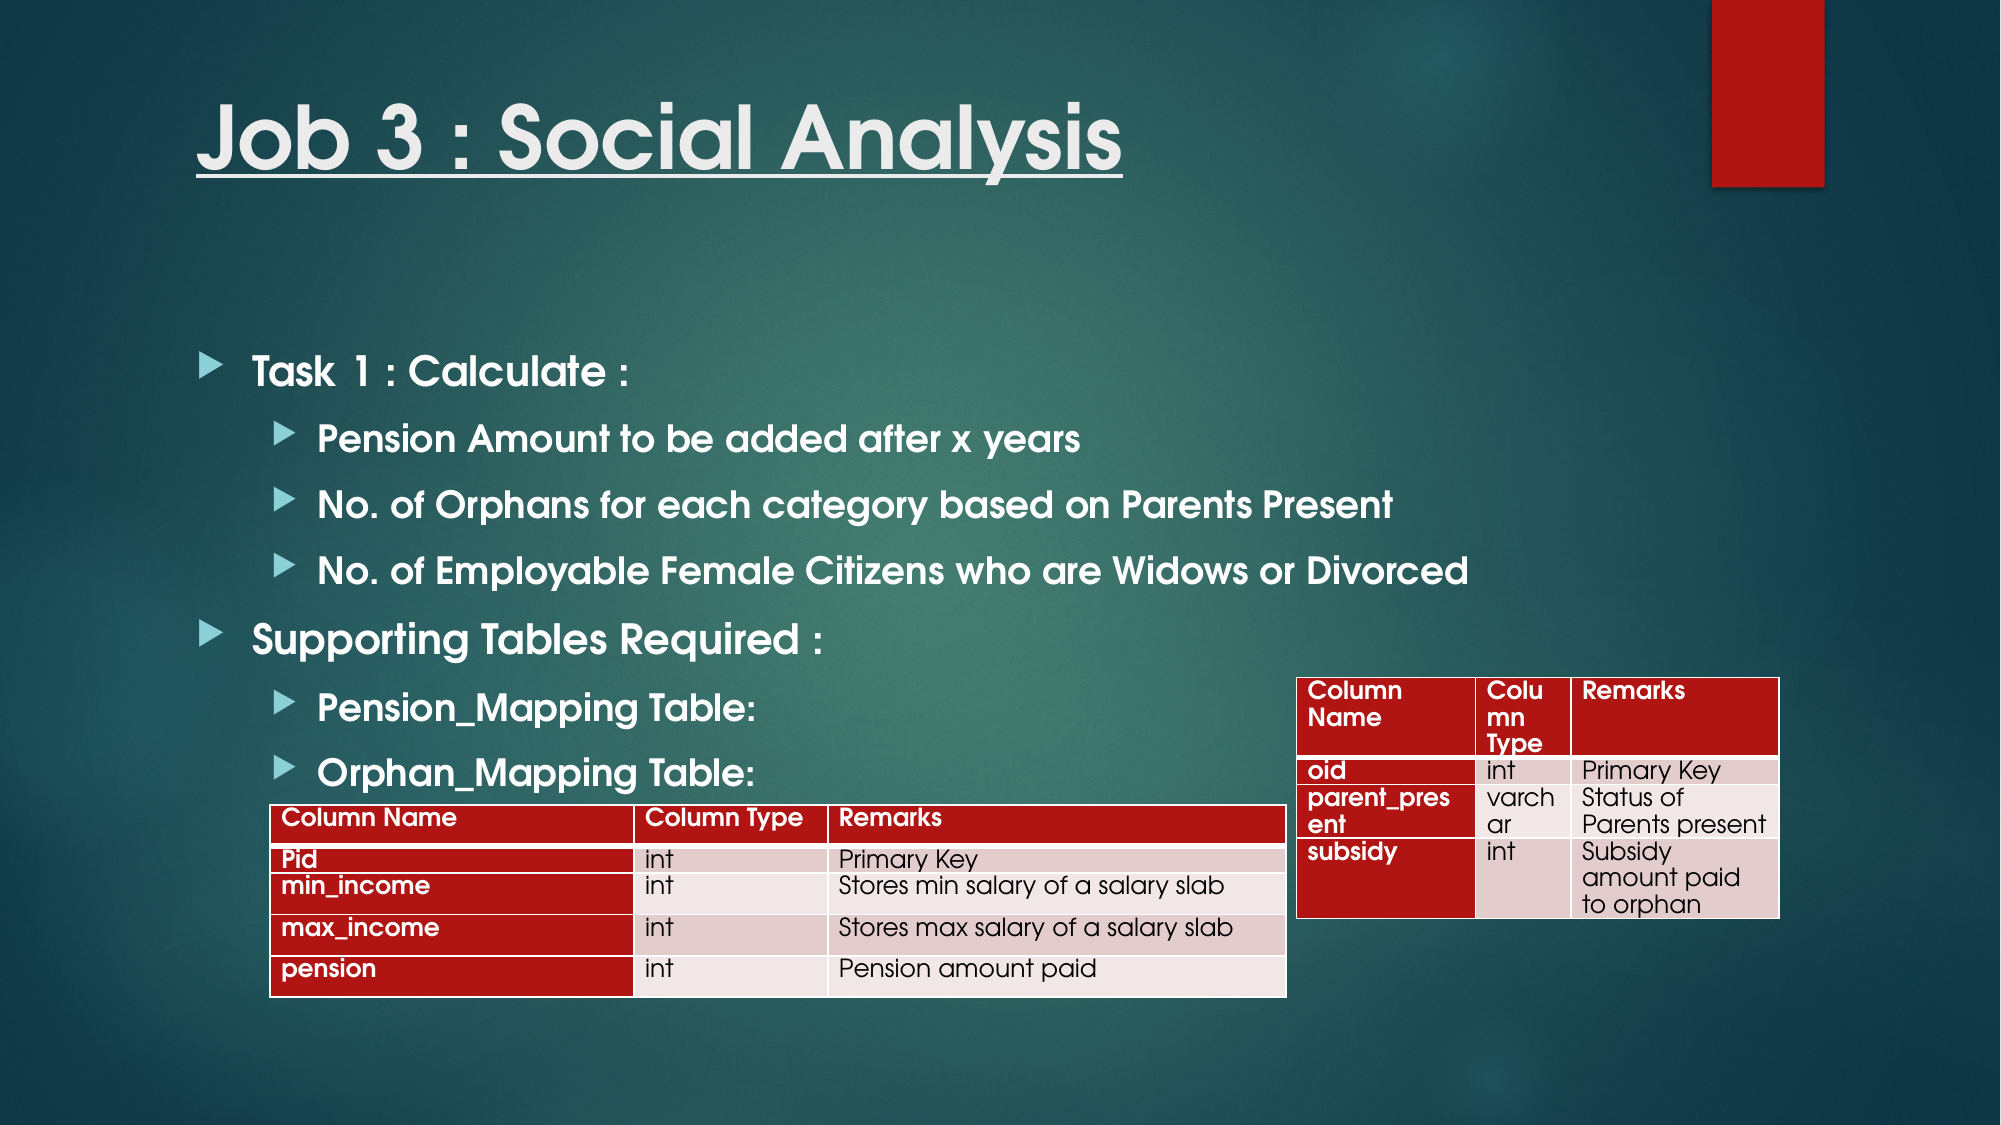

# Job 3 : Social Analysis
Task 1 : Calculate :
Pension Amount to be added after x years
No. of Orphans for each category based on Parents Present
No. of Employable Female Citizens who are Widows or Divorced
Supporting Tables Required :
Pension_Mapping Table:
Orphan_Mapping Table:

| Column Name | Column Type | Remarks |
| --- | --- | --- |
| oid | int | Primary Key |
| parent\_present | varchar | Status of Parents present |
| subsidy | int | Subsidy amount paid to orphan |
| Column Name | Column Type | Remarks |
| --- | --- | --- |
| Pid | int | Primary Key |
| min\_income | int | Stores min salary of a salary slab |
| max\_income | int | Stores max salary of a salary slab |
| pension | int | Pension amount paid |